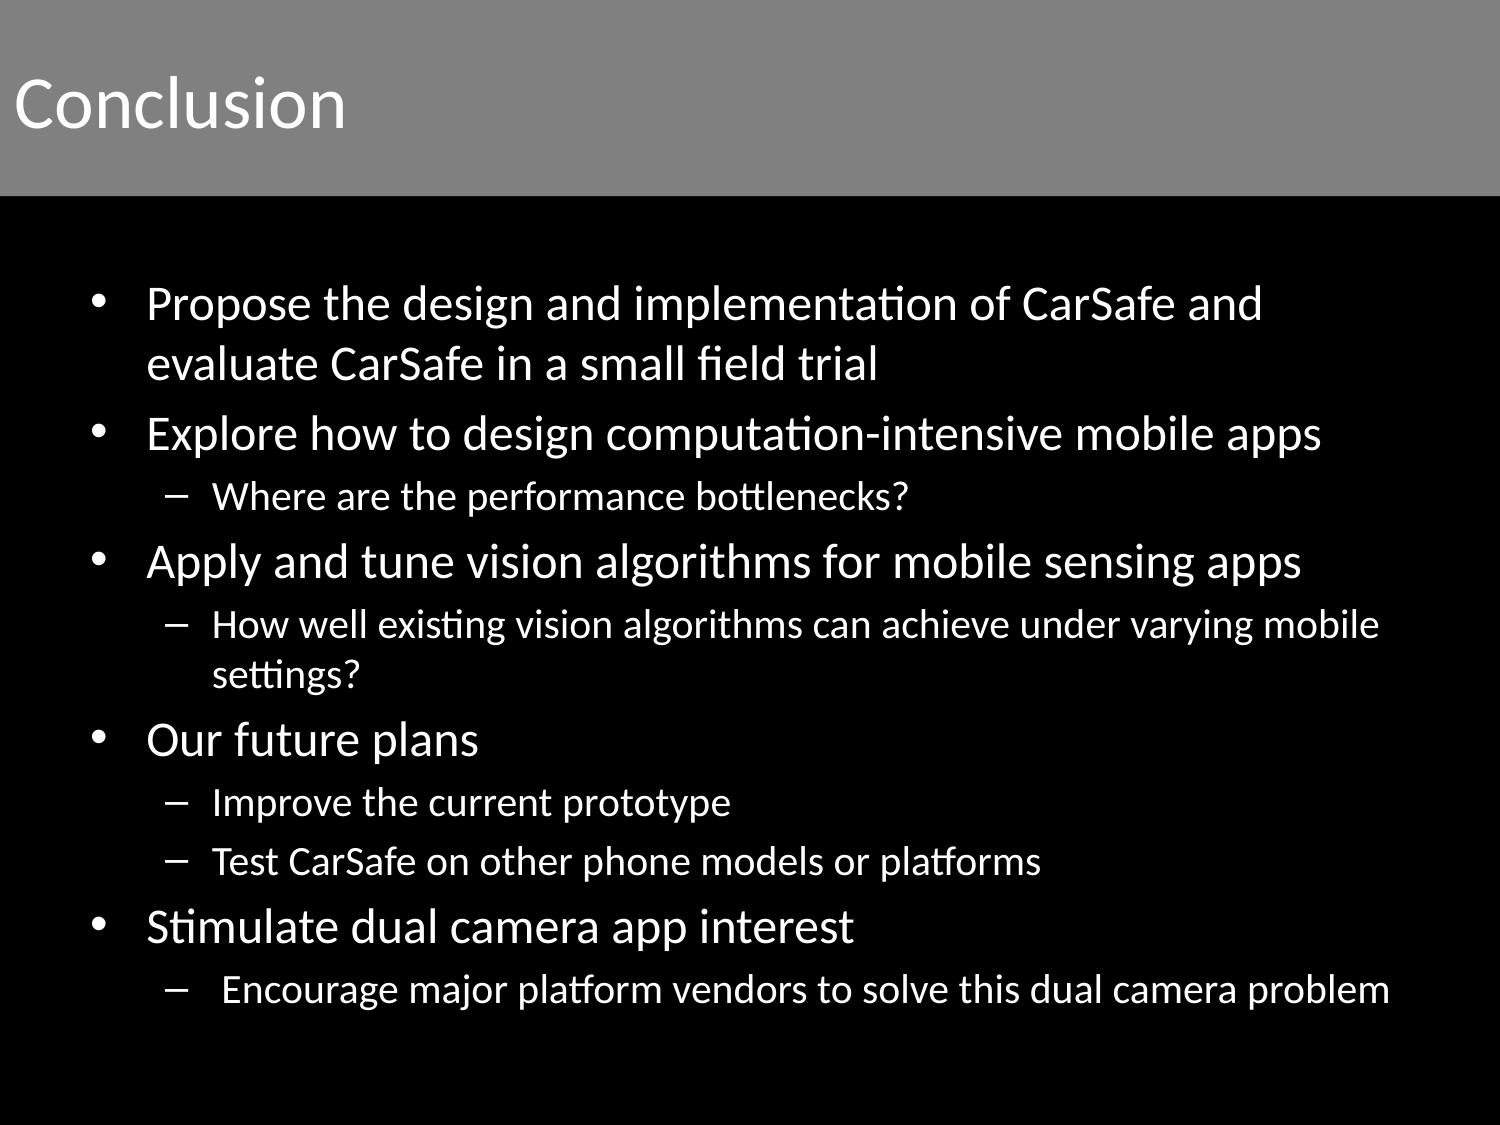

Conclusion
# Conclusion
Propose the design and implementation of CarSafe and evaluate CarSafe in a small field trial
Explore how to design computation-intensive mobile apps
Where are the performance bottlenecks?
Apply and tune vision algorithms for mobile sensing apps
How well existing vision algorithms can achieve under varying mobile settings?
Our future plans
Improve the current prototype
Test CarSafe on other phone models or platforms
Stimulate dual camera app interest
 Encourage major platform vendors to solve this dual camera problem